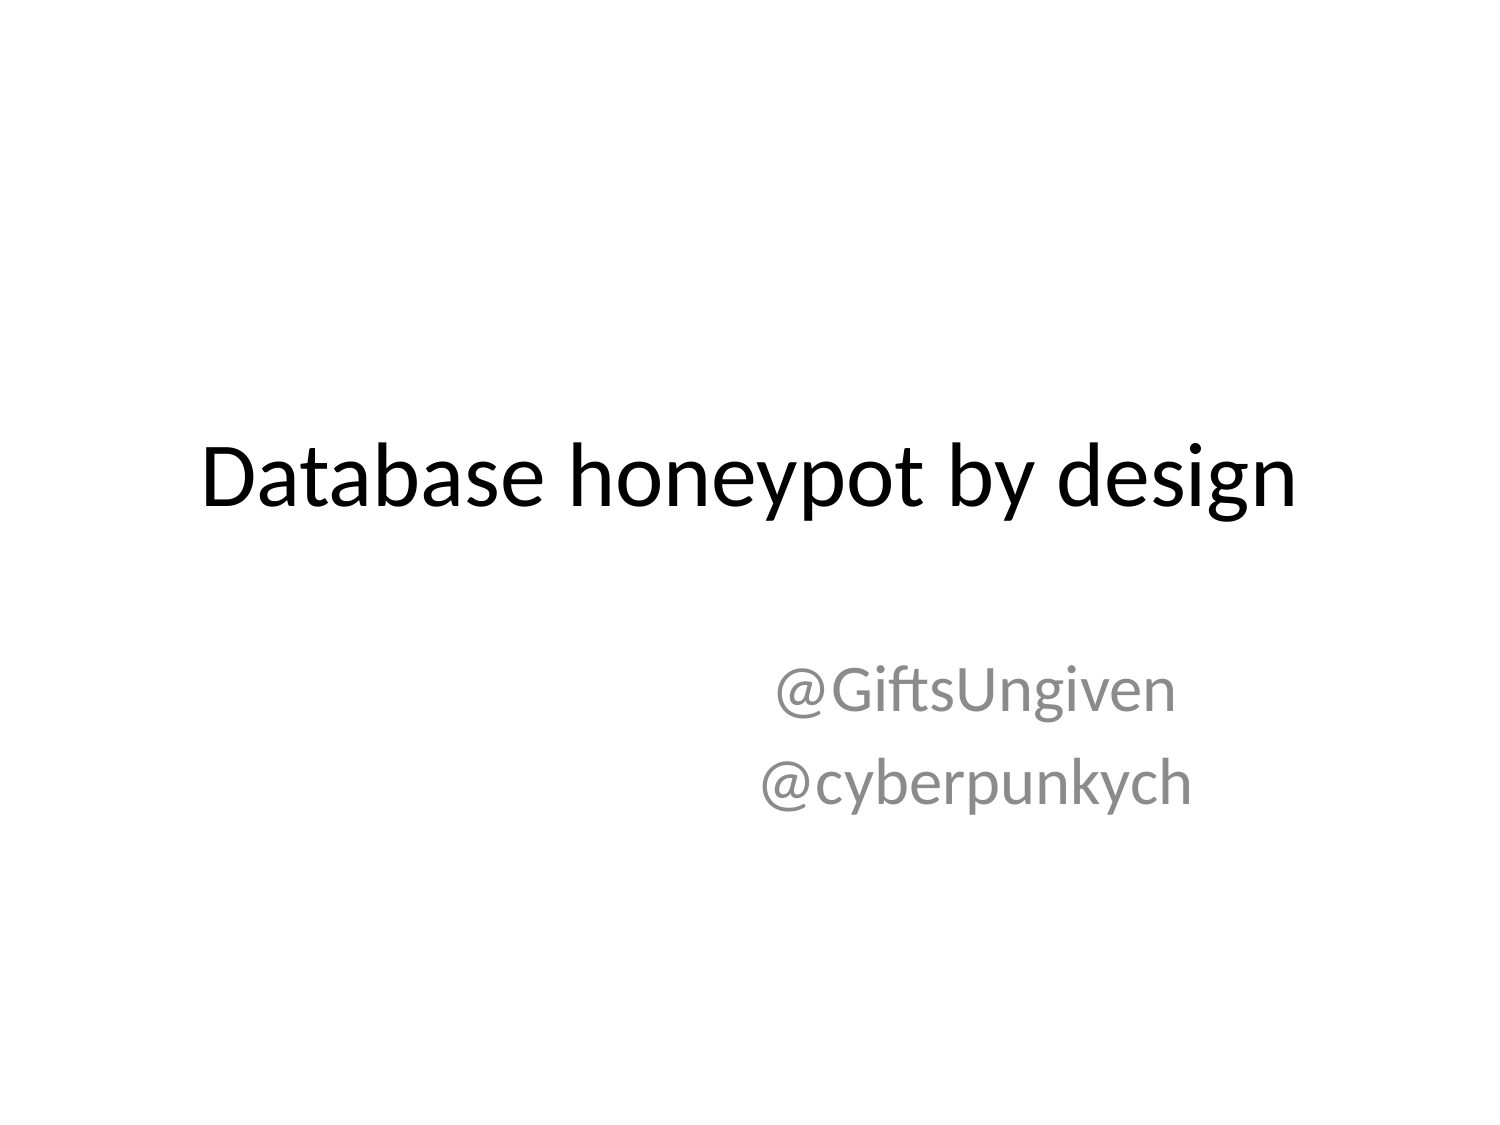

# Database honeypot by design
			@GiftsUngiven
			@cyberpunkych